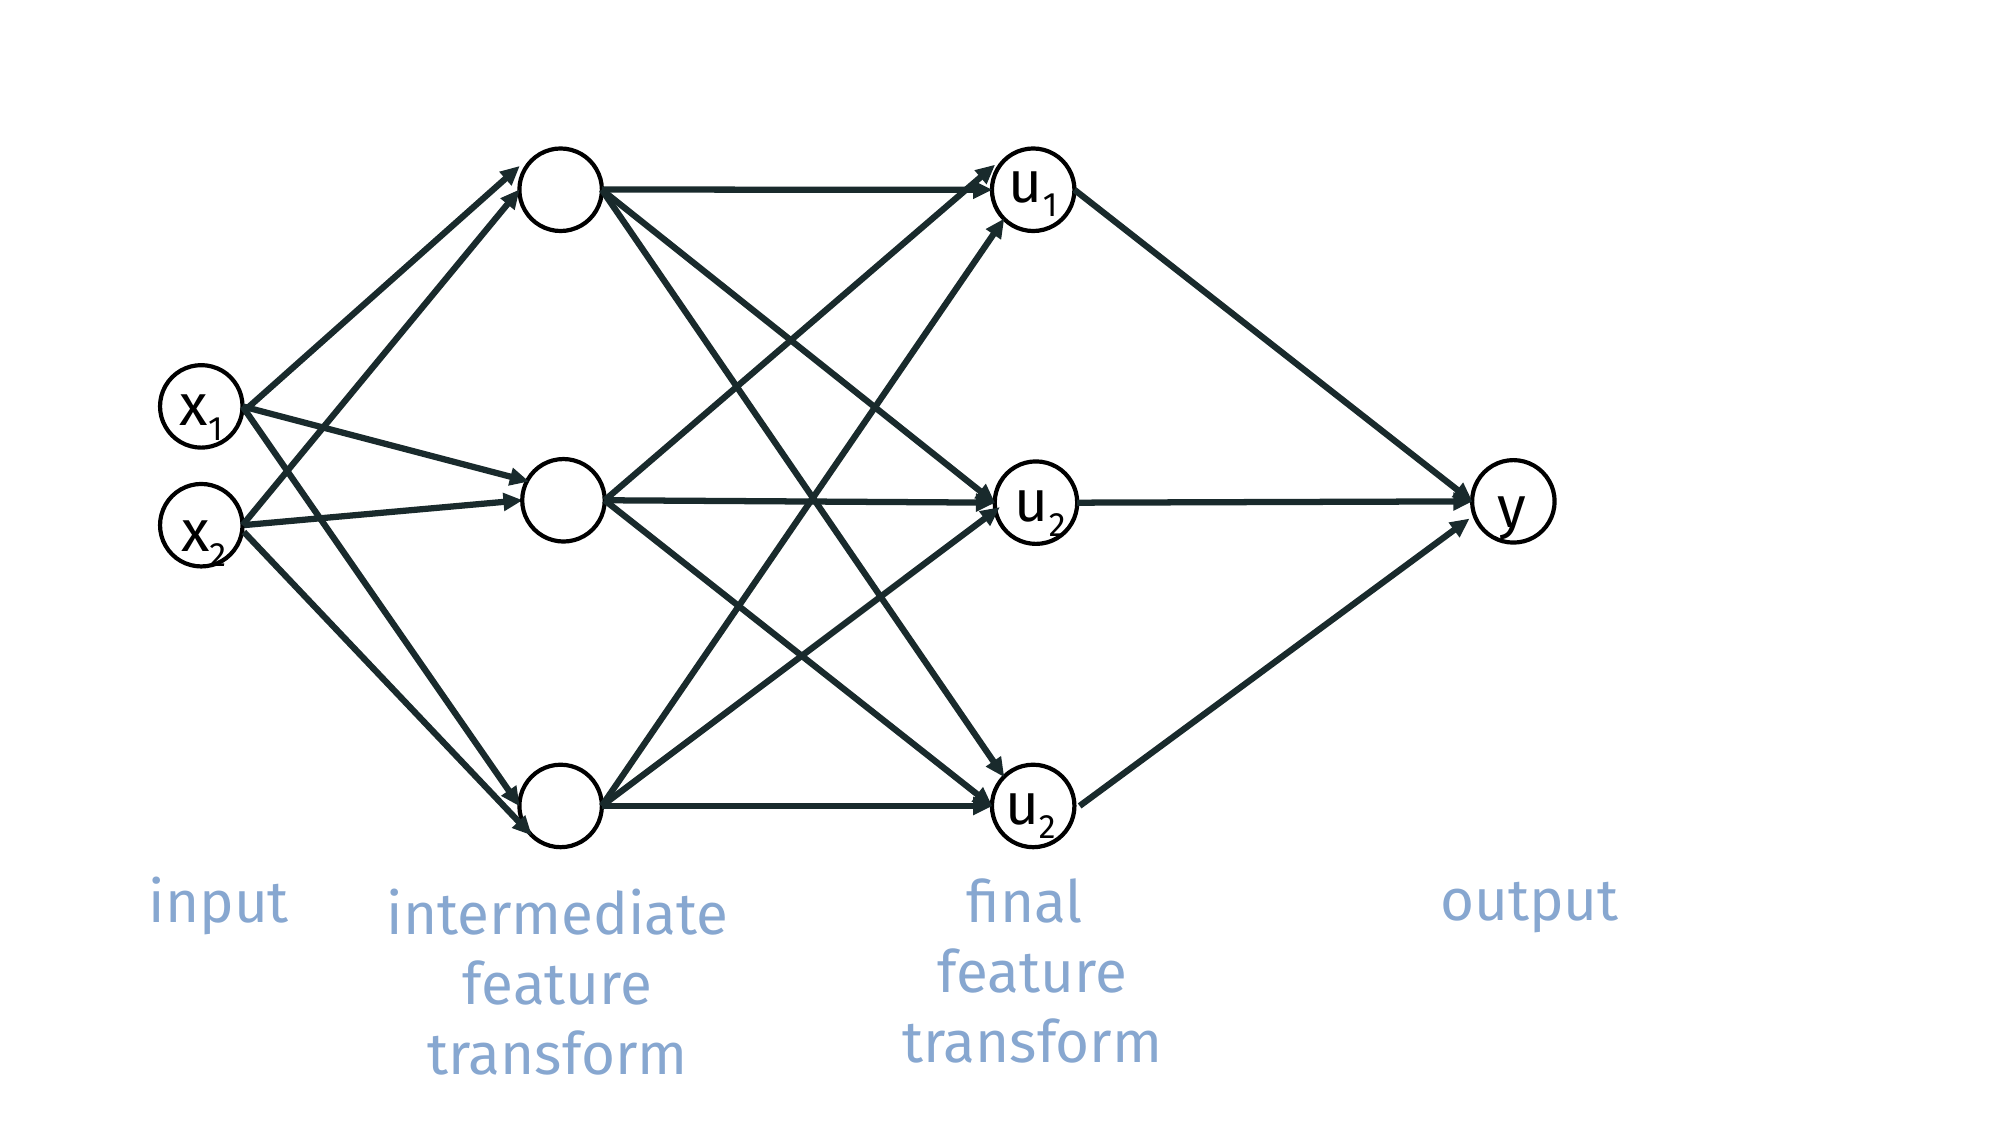

u1

x1

u2

y

x2
u2

output
input
final
feature transform
intermediate feature transform